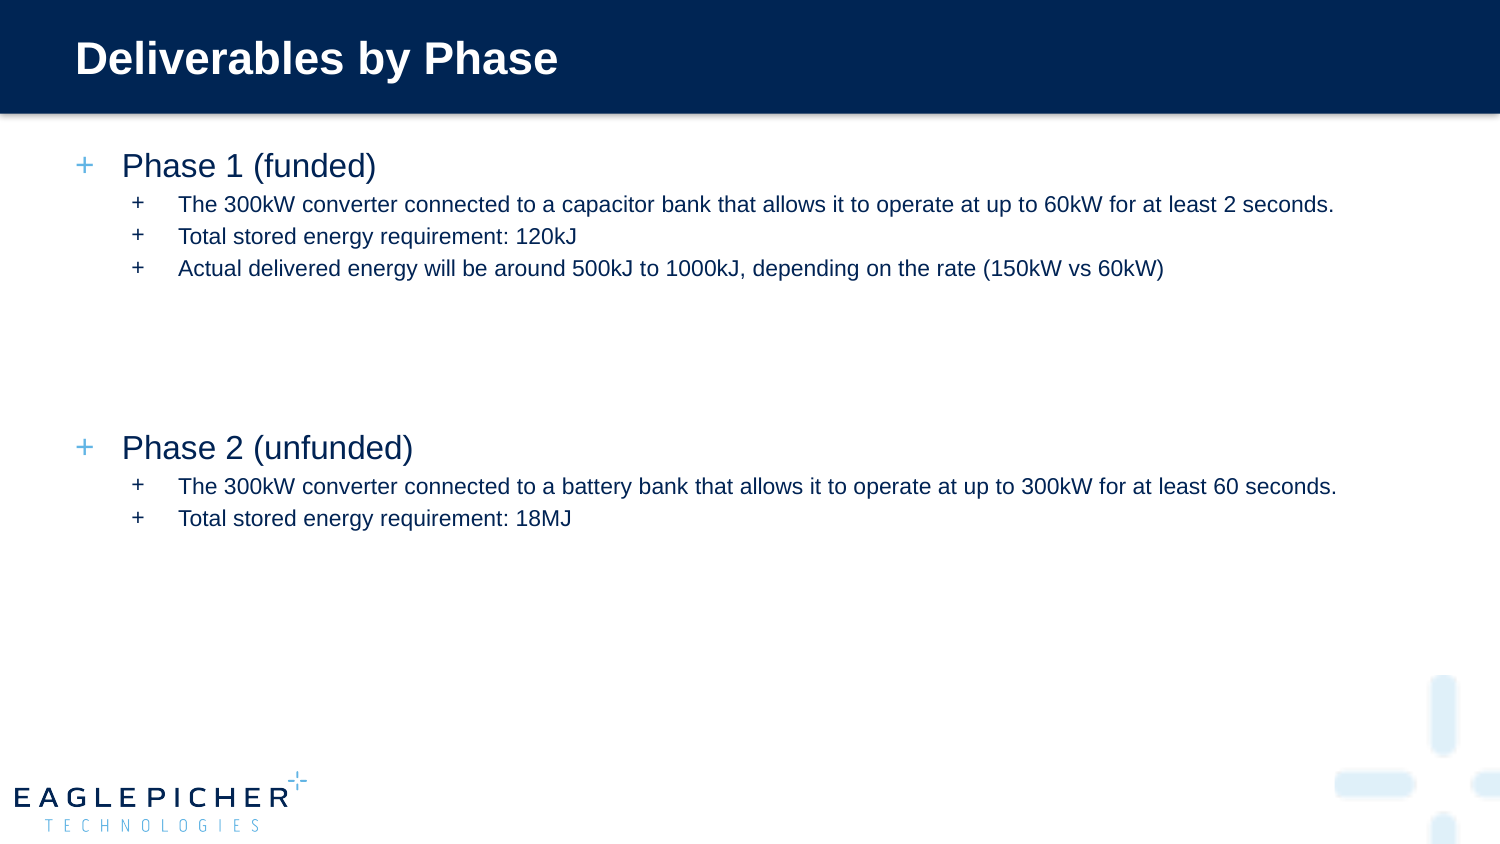

# Deliverables by Phase
Phase 1 (funded)
The 300kW converter connected to a capacitor bank that allows it to operate at up to 60kW for at least 2 seconds.
Total stored energy requirement: 120kJ
Actual delivered energy will be around 500kJ to 1000kJ, depending on the rate (150kW vs 60kW)

Phase 2 (unfunded)
The 300kW converter connected to a battery bank that allows it to operate at up to 300kW for at least 60 seconds.
Total stored energy requirement: 18MJ